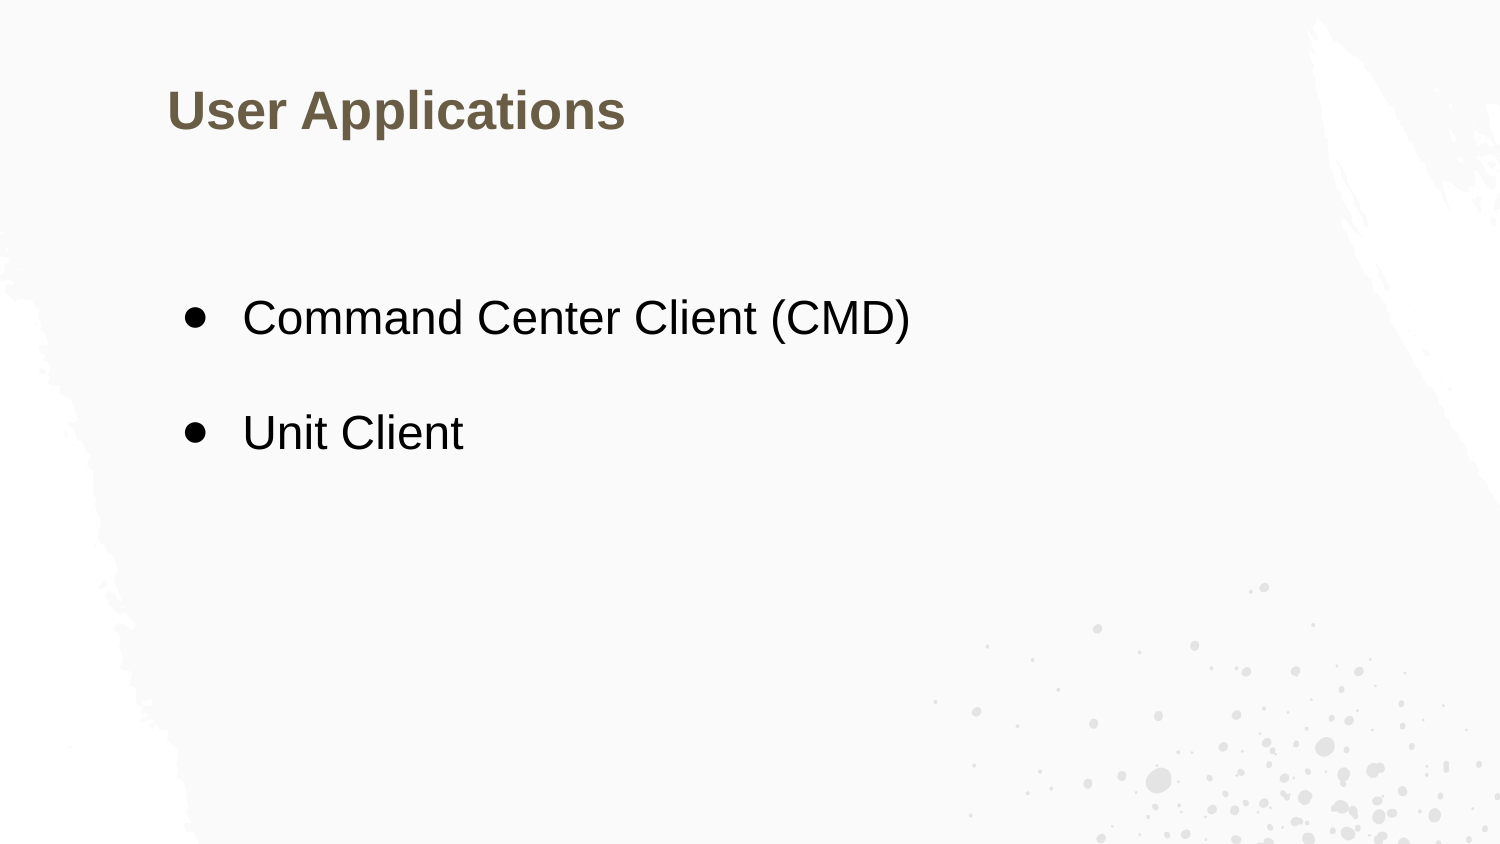

# User Applications

Command Center Client (CMD)

Unit Client